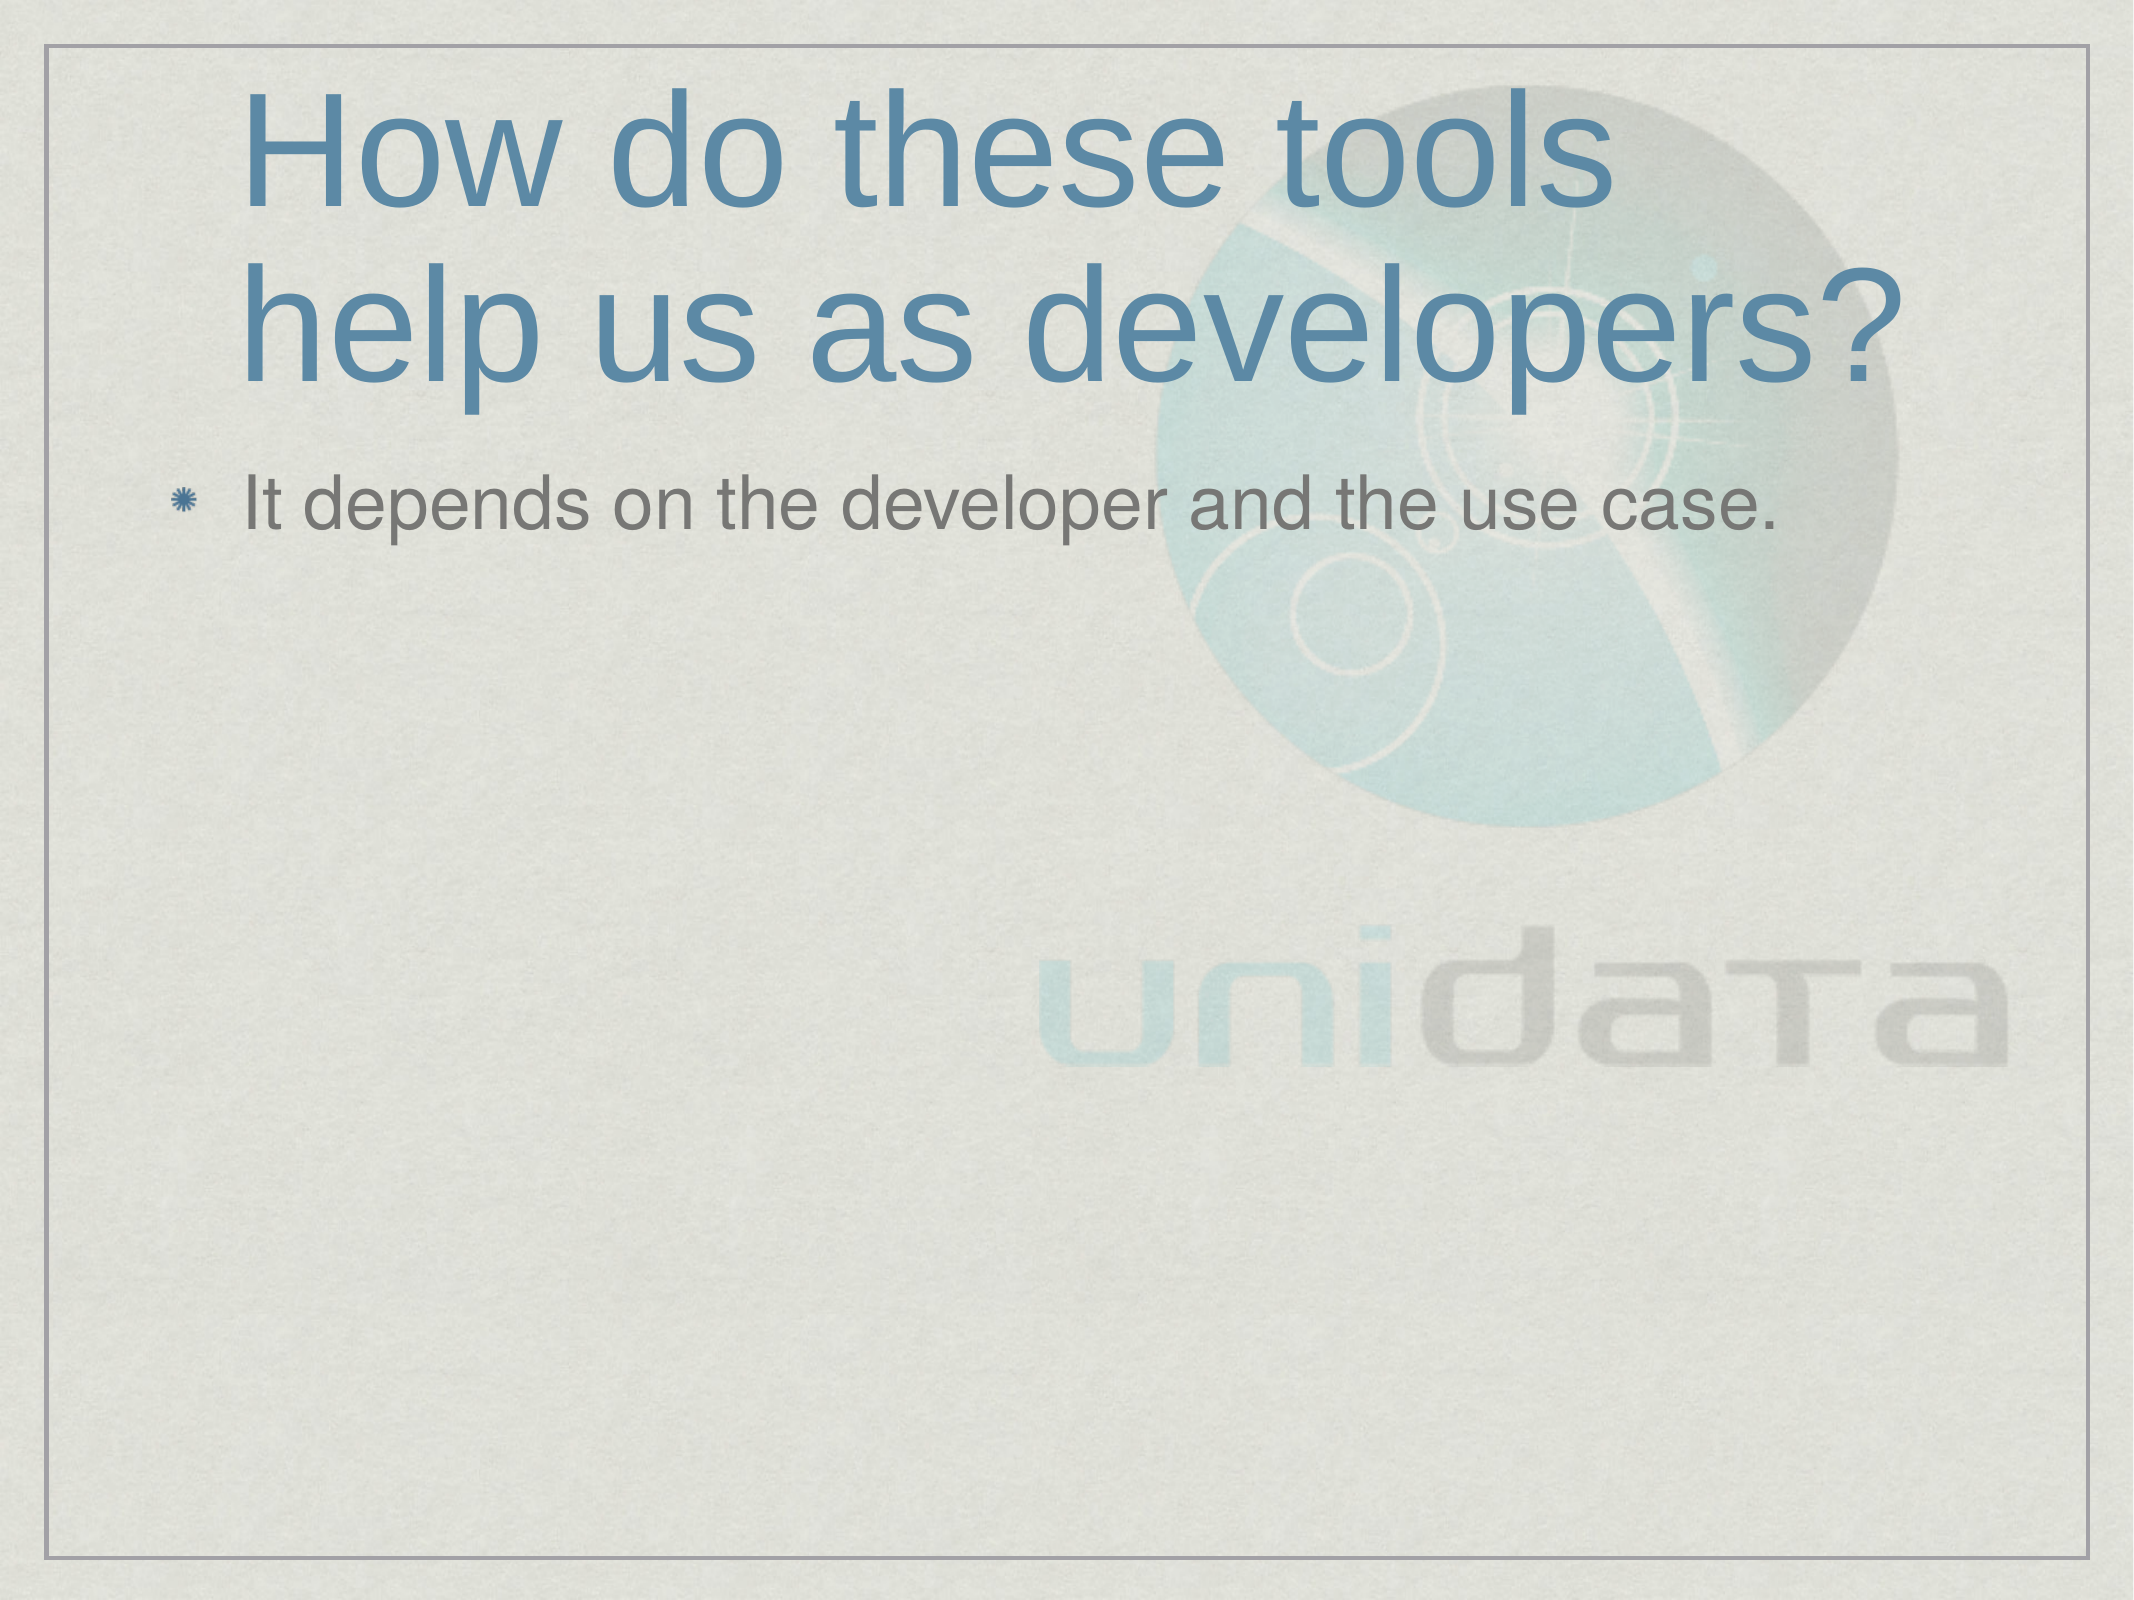

# How do these tools help us as developers?
It depends on the developer and the use case.